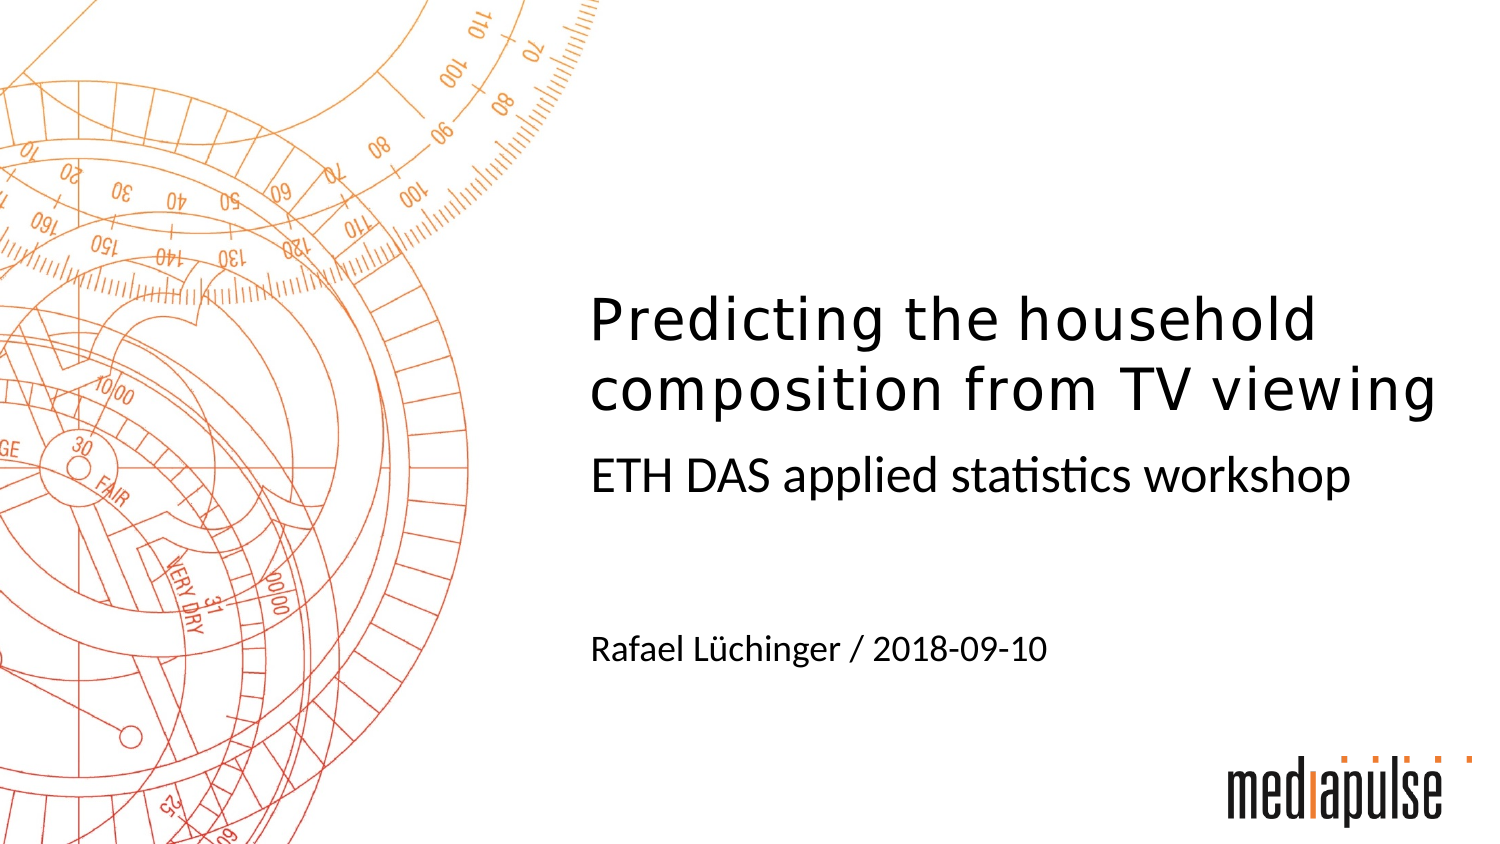

# Predicting the household composition from TV viewing
ETH DAS applied statistics workshop
Rafael Lüchinger / 2018-09-10